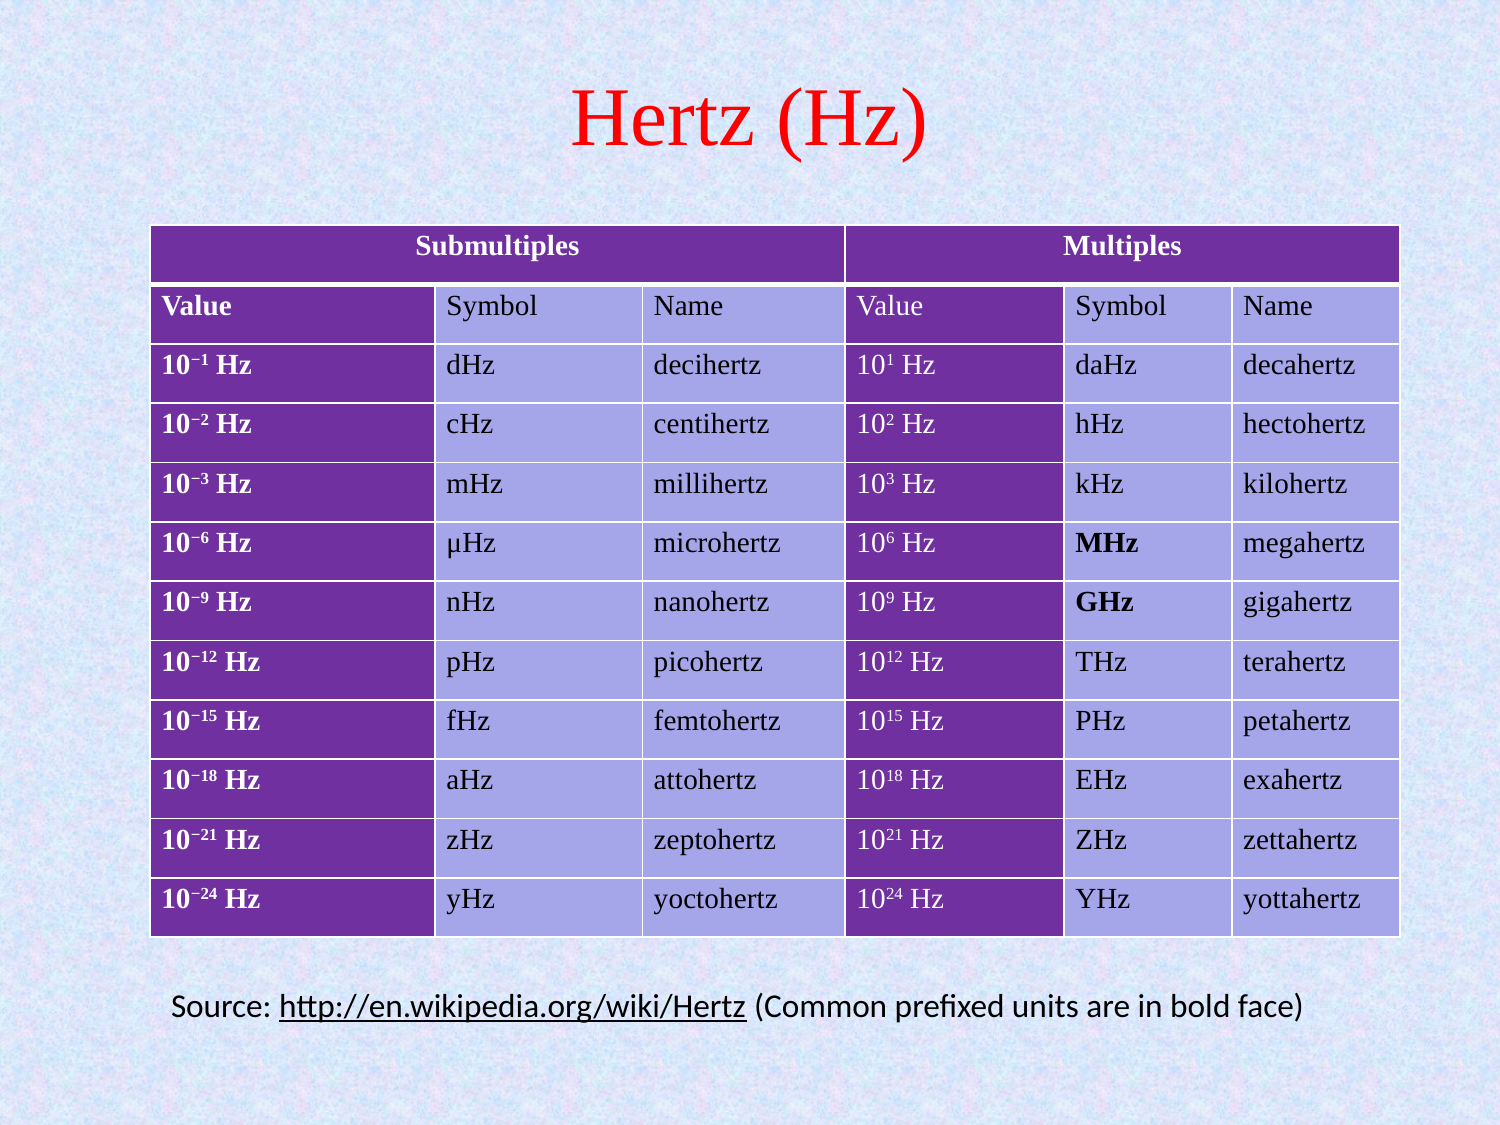

# Hertz (Hz)
| Submultiples |  |  | Multiples |  |  |
| --- | --- | --- | --- | --- | --- |
| Value | Symbol | Name | Value | Symbol | Name |
| 10−1 Hz | dHz | decihertz | 101 Hz | daHz | decahertz |
| 10−2 Hz | cHz | centihertz | 102 Hz | hHz | hectohertz |
| 10−3 Hz | mHz | millihertz | 103 Hz | kHz | kilohertz |
| 10−6 Hz | μHz | microhertz | 106 Hz | MHz | megahertz |
| 10−9 Hz | nHz | nanohertz | 109 Hz | GHz | gigahertz |
| 10−12 Hz | pHz | picohertz | 1012 Hz | THz | terahertz |
| 10−15 Hz | fHz | femtohertz | 1015 Hz | PHz | petahertz |
| 10−18 Hz | aHz | attohertz | 1018 Hz | EHz | exahertz |
| 10−21 Hz | zHz | zeptohertz | 1021 Hz | ZHz | zettahertz |
| 10−24 Hz | yHz | yoctohertz | 1024 Hz | YHz | yottahertz |

Source: http://en.wikipedia.org/wiki/Hertz (Common prefixed units are in bold face)